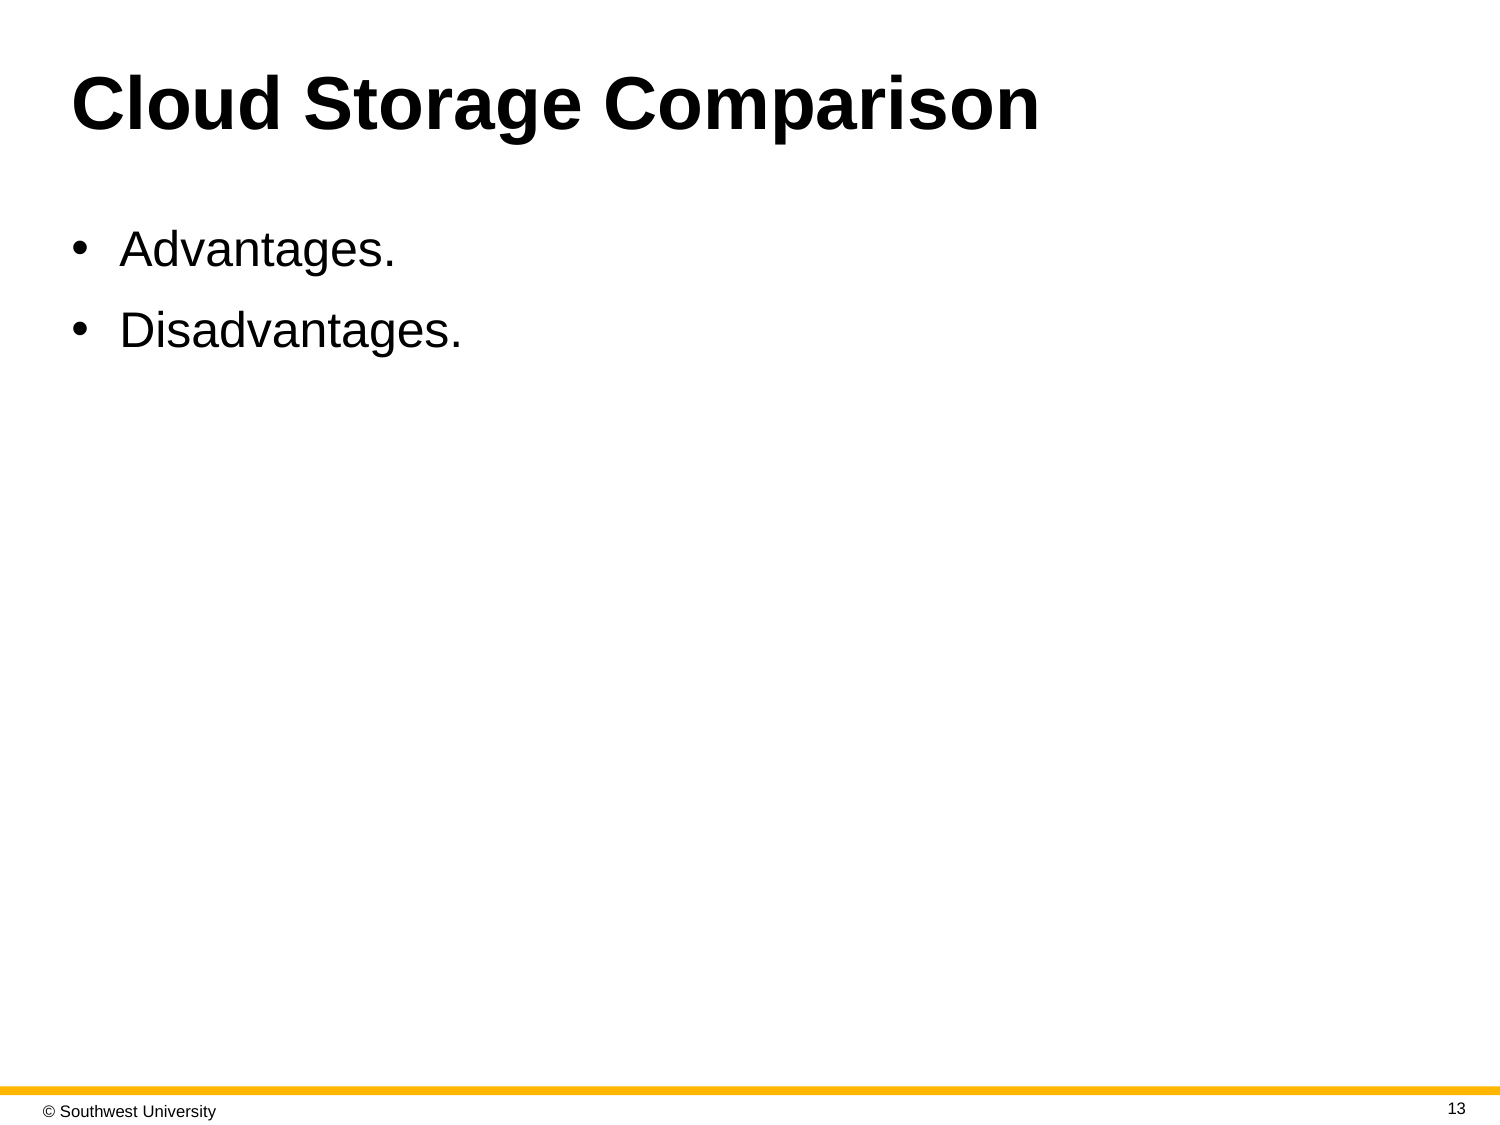

# Cloud Storage Comparison
Advantages.
Disadvantages.
13